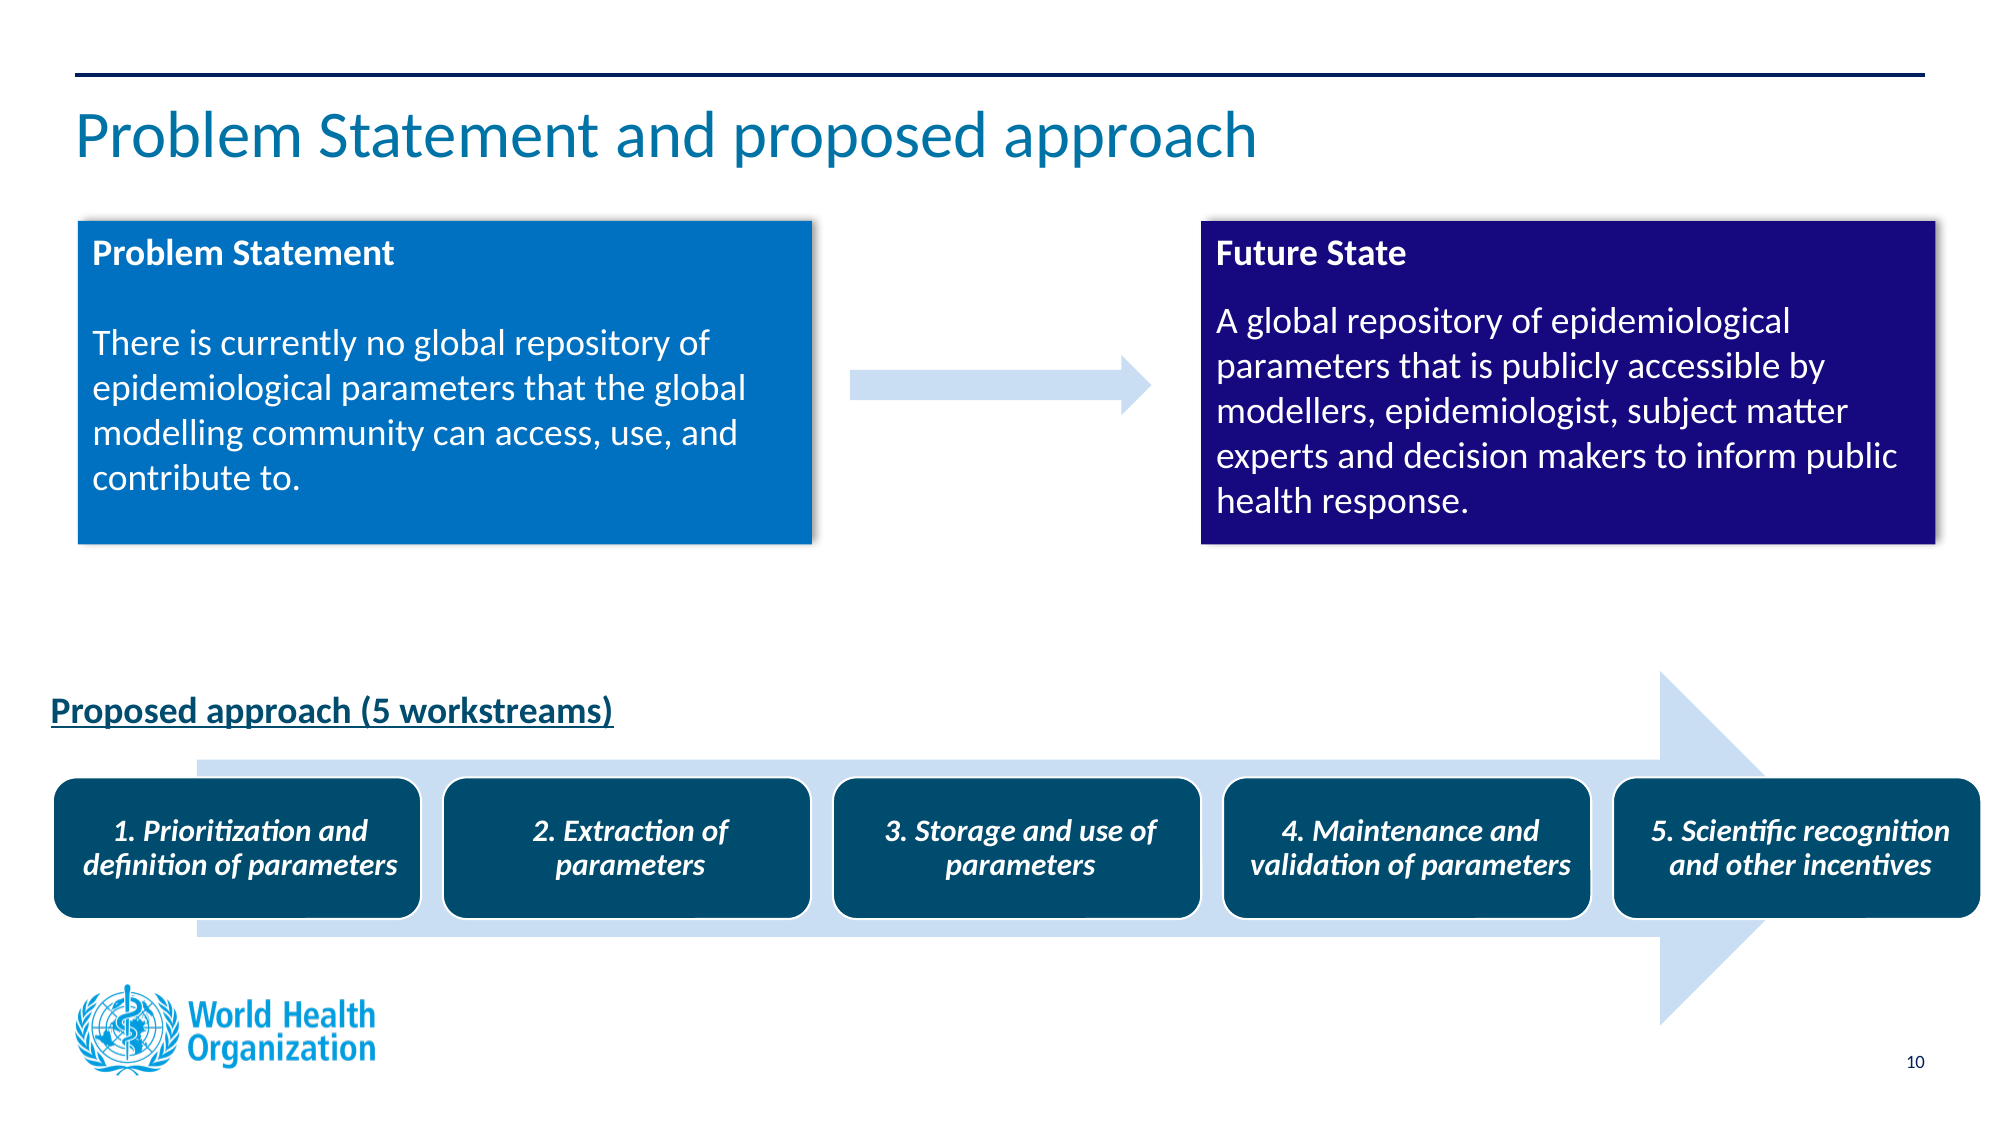

# Problem Statement and proposed approach
Problem Statement

There is currently no global repository of epidemiological parameters that the global modelling community can access, use, and contribute to.
Future State

A global repository of epidemiological parameters that is publicly accessible by modellers, epidemiologist, subject matter experts and decision makers to inform public health response.

1. Prioritization and definition of parameters
2. Extraction of parameters
3. Storage and use of parameters
4. Maintenance and validation of parameters
5. Scientific recognition and other incentives
Proposed approach (5 workstreams)
10
| 3/25/2024|